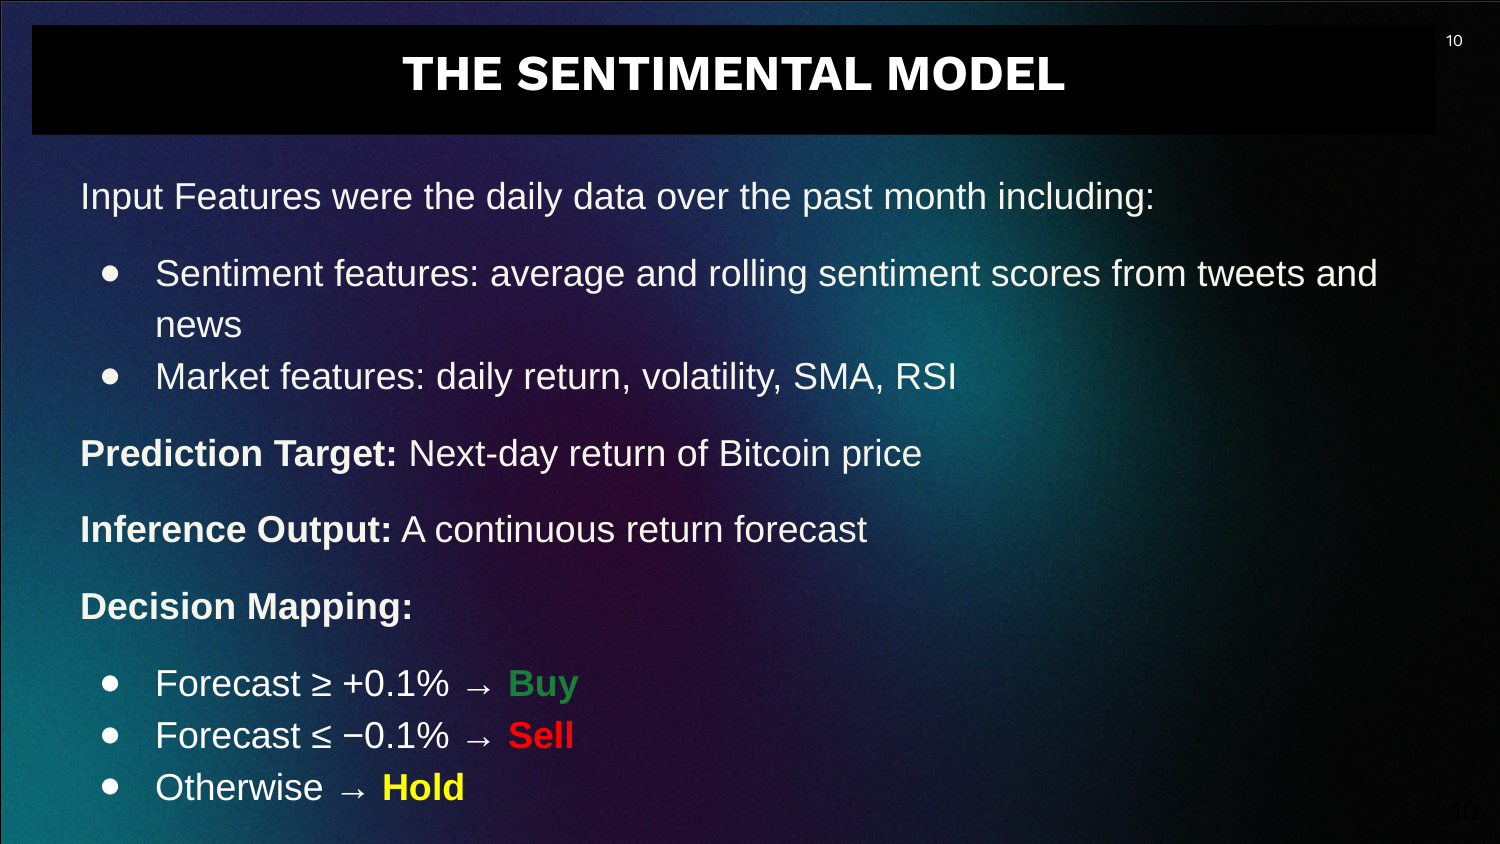

10
THE SENTIMENTAL MODEL

Input Features were the daily data over the past month including:
Sentiment features: average and rolling sentiment scores from tweets and news
Market features: daily return, volatility, SMA, RSI
Prediction Target: Next-day return of Bitcoin price
Inference Output: A continuous return forecast
Decision Mapping:
Forecast ≥ +0.1% → Buy
Forecast ≤ −0.1% → Sell
Otherwise → Hold

10